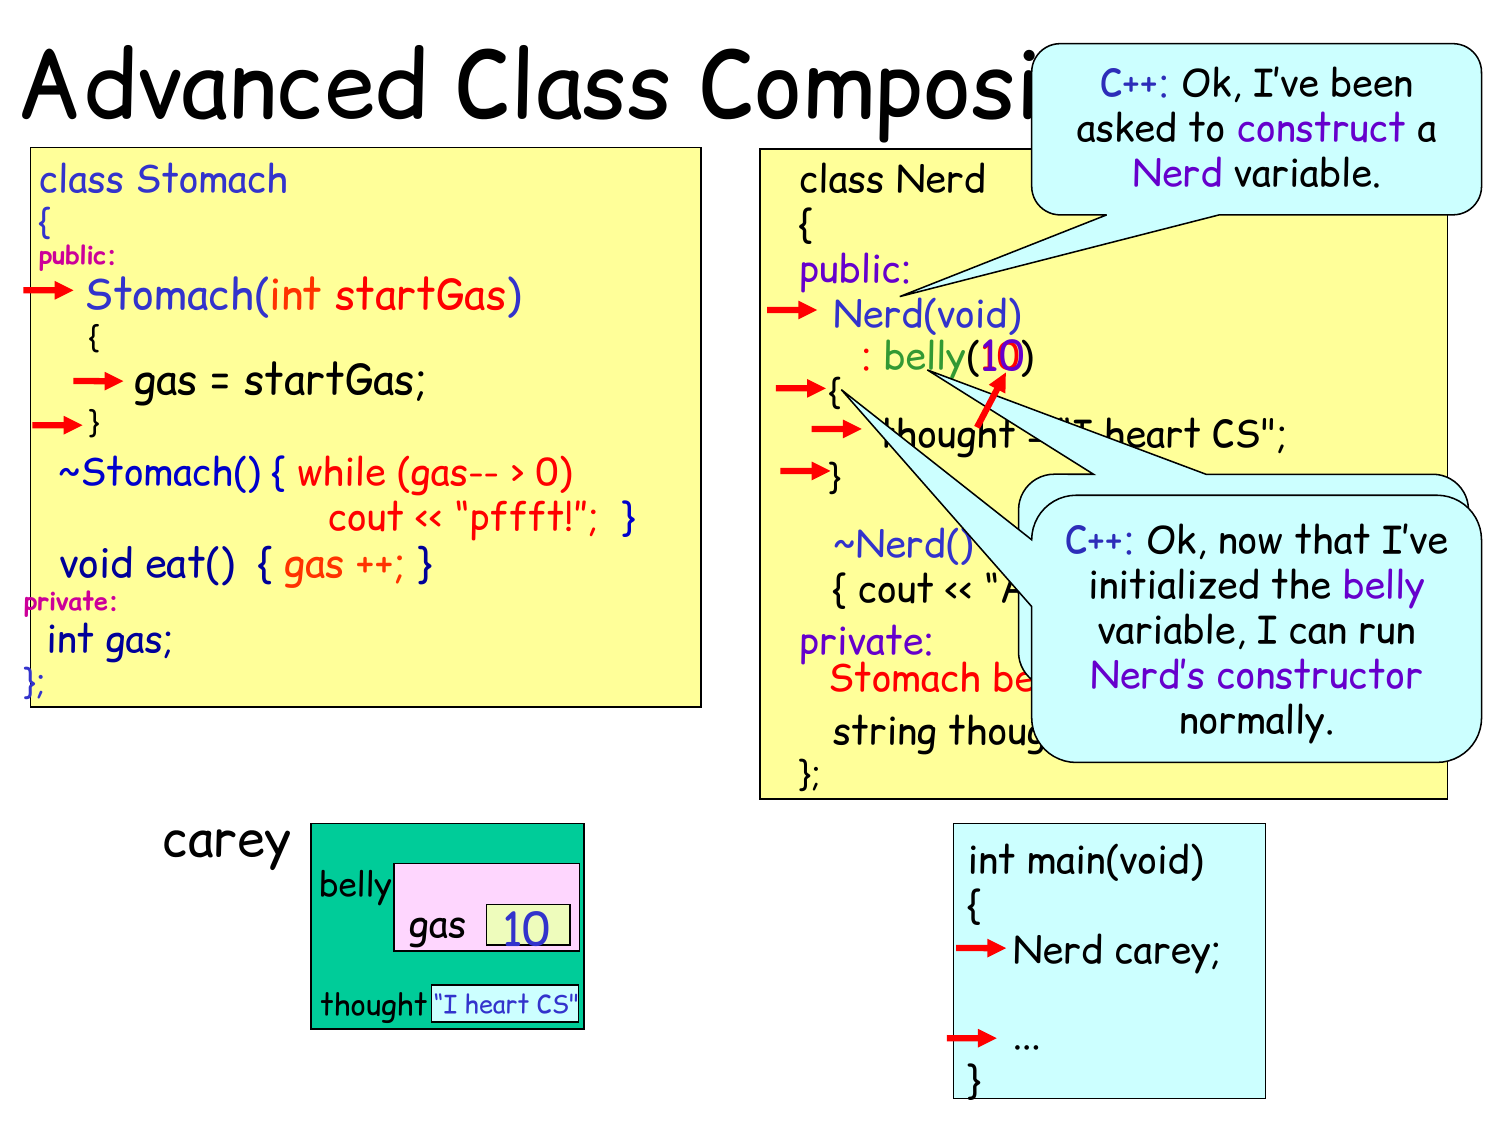

Advanced Class Composition
C++: Ok, I’ve been asked to construct a Nerd variable.

class Stomach
{
public:

 Stomach(int startGas)
  {
     gas = startGas;
  }
   ~Stomach() { while (gas-- > 0)
                           cout << “pffft!”;  }
   void eat()  { gas ++; }
private:
  int gas;
};

class Nerd
{
public:
   Nerd(void)
   {
       thought = “I heart CS";
   }

   ~Nerd()
   { cout << “Argh “ << thought;  }

private:

   string thought;
};

Stomach belly;

10
: belly(10)

C++: Ahh! But before I can do this, I must first initialize the belly variable.
C++: Ok, now that I’ve initialized the belly variable, I can run Nerd’s constructor normally.
carey

thought

int main(void)
{
    Nerd carey;

    ...
}

belly

gas

10

“I heart CS"